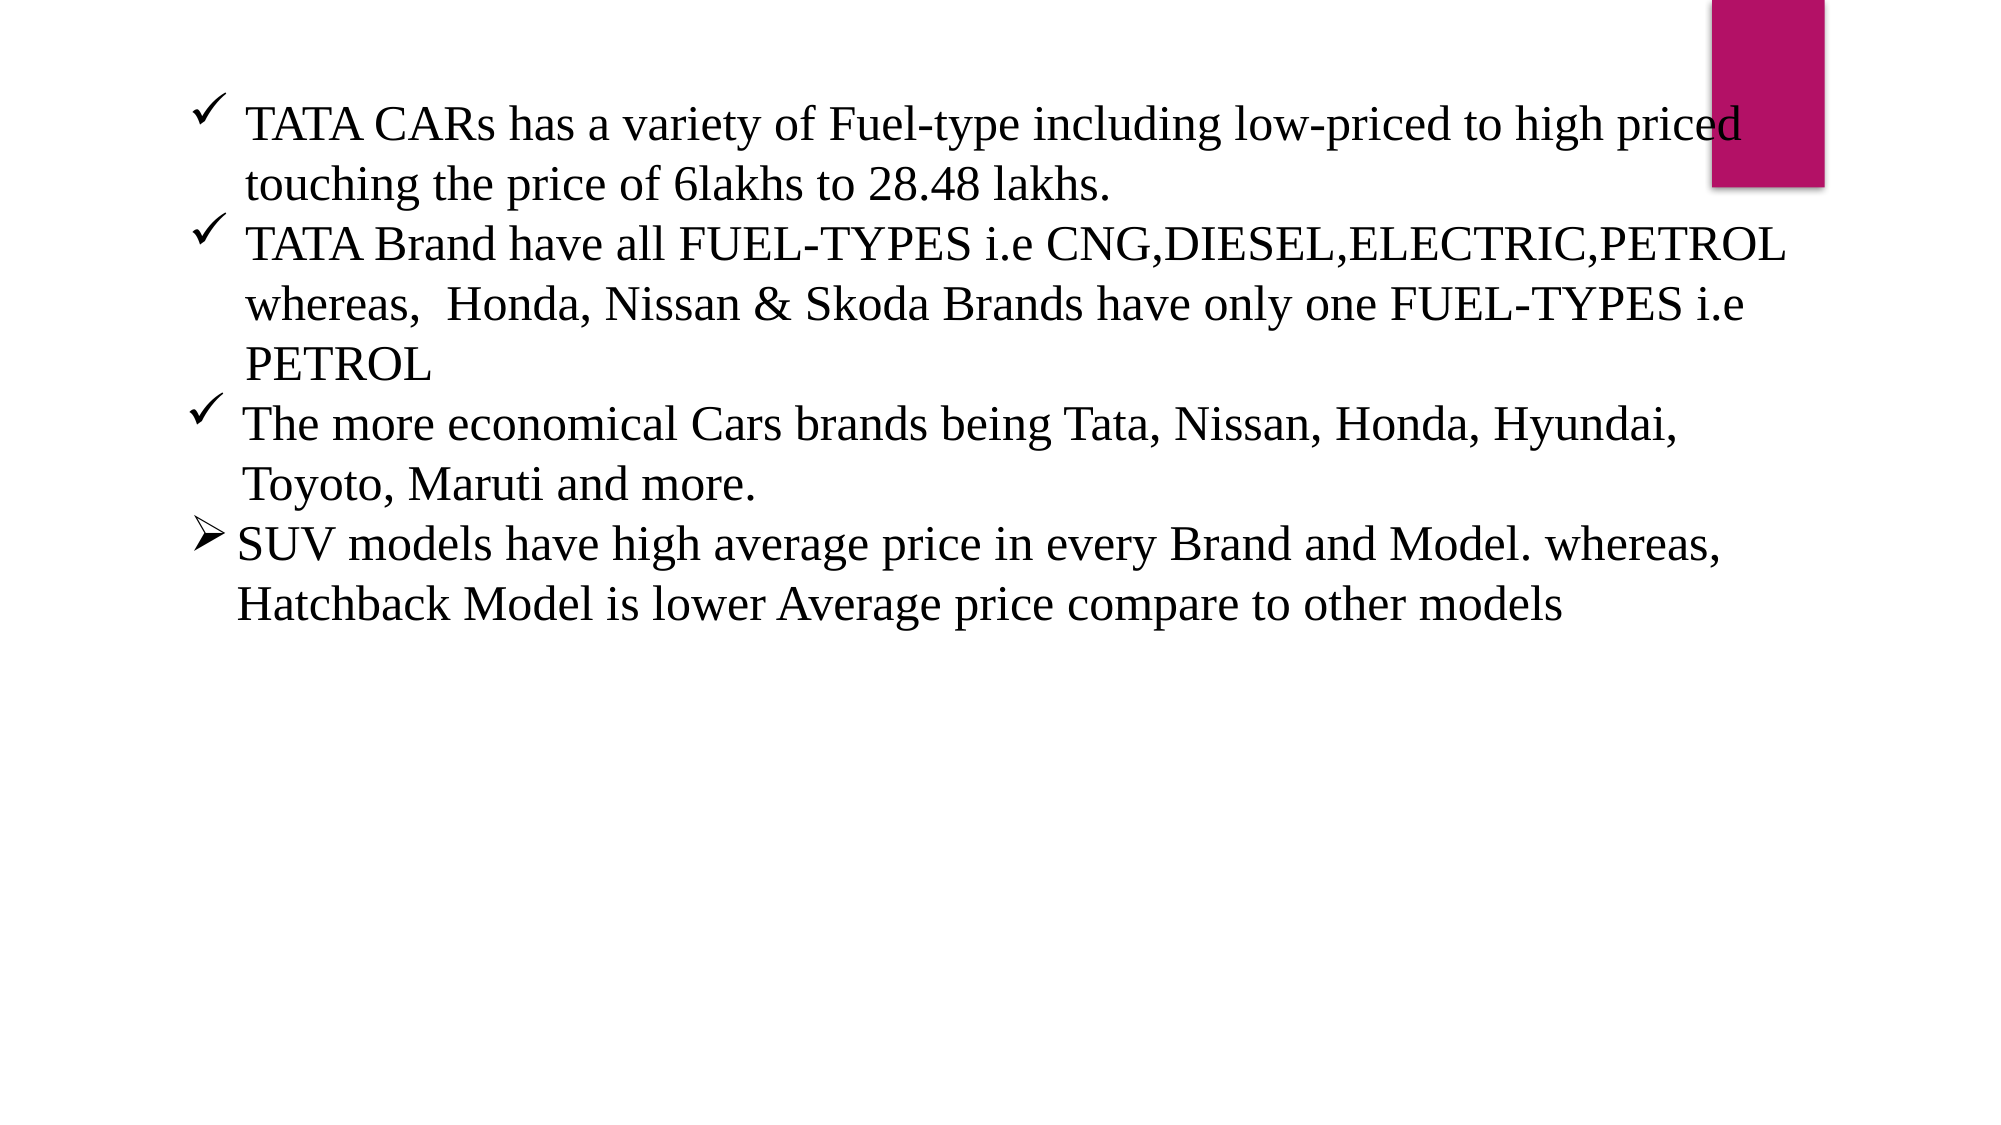

TATA CARs has a variety of Fuel-type including low-priced to high priced touching the price of 6lakhs to 28.48 lakhs.
TATA Brand have all FUEL-TYPES i.e CNG,DIESEL,ELECTRIC,PETROL whereas,  Honda, Nissan & Skoda Brands have only one FUEL-TYPES i.e PETROL
The more economical Cars brands being Tata, Nissan, Honda, Hyundai, Toyoto, Maruti and more.
SUV models have high average price in every Brand and Model. whereas, Hatchback Model is lower Average price compare to other models